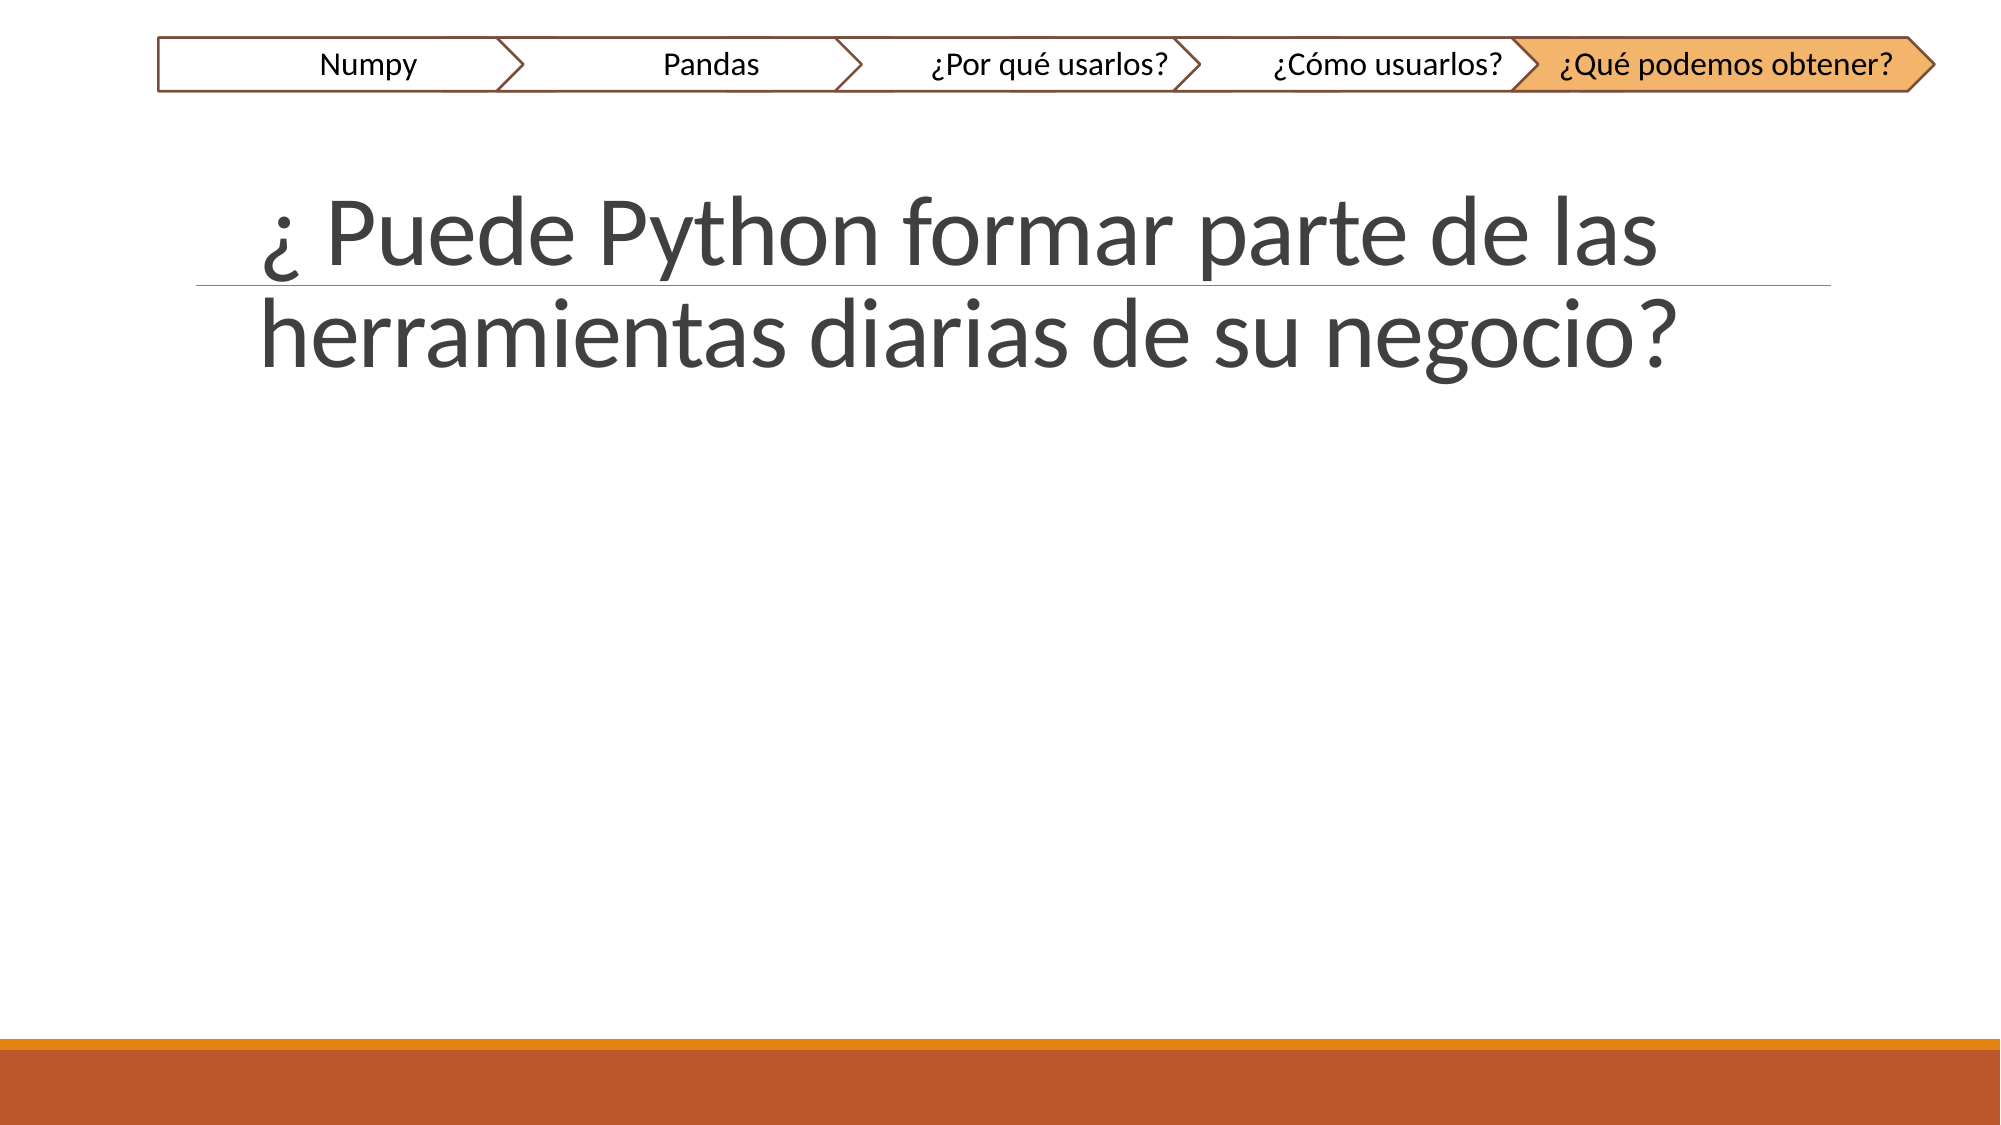

Descripción
Objetivos
Recursos
Costos
Viabilidad
Conclusiones
Numpy
Pandas
¿Por qué usarlos?
¿Cómo usuarlos?
¿Qué podemos obtener?
# ¿ Puede Python formar parte de las herramientas diarias de su negocio?